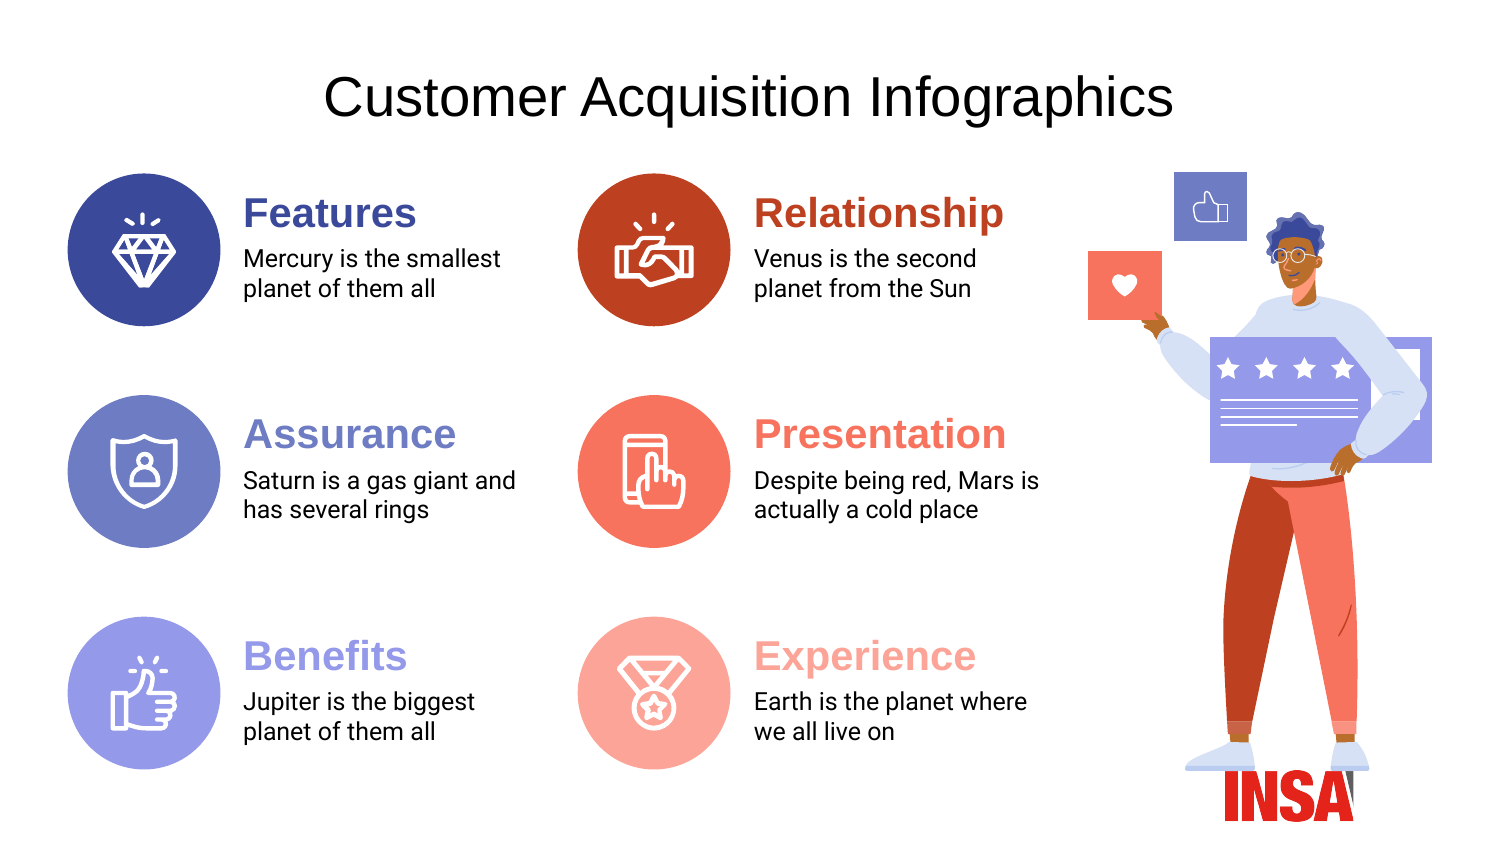

# Customer Acquisition Infographics

Features
Mercury is the smallest planet of them all
Relationship
Venus is the second planet from the Sun

Assurance
Saturn is a gas giant and has several rings
Presentation
Despite being red, Mars is actually a cold place

Benefits
Jupiter is the biggest planet of them all
Experience
Earth is the planet where we all live on